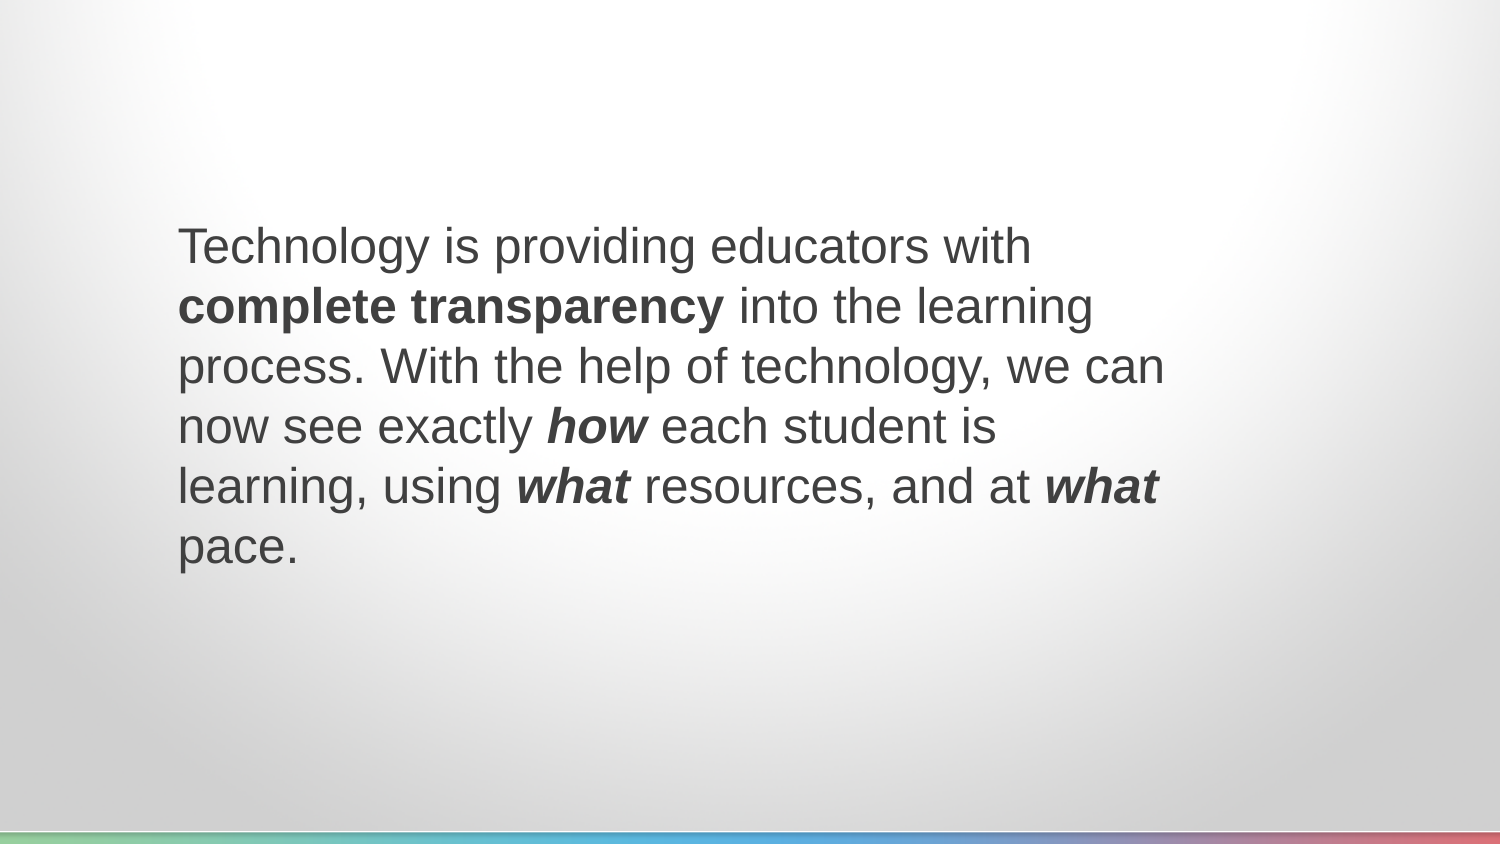

Technology is providing educators with complete transparency into the learning process. With the help of technology, we can now see exactly how each student is learning, using what resources, and at what pace.